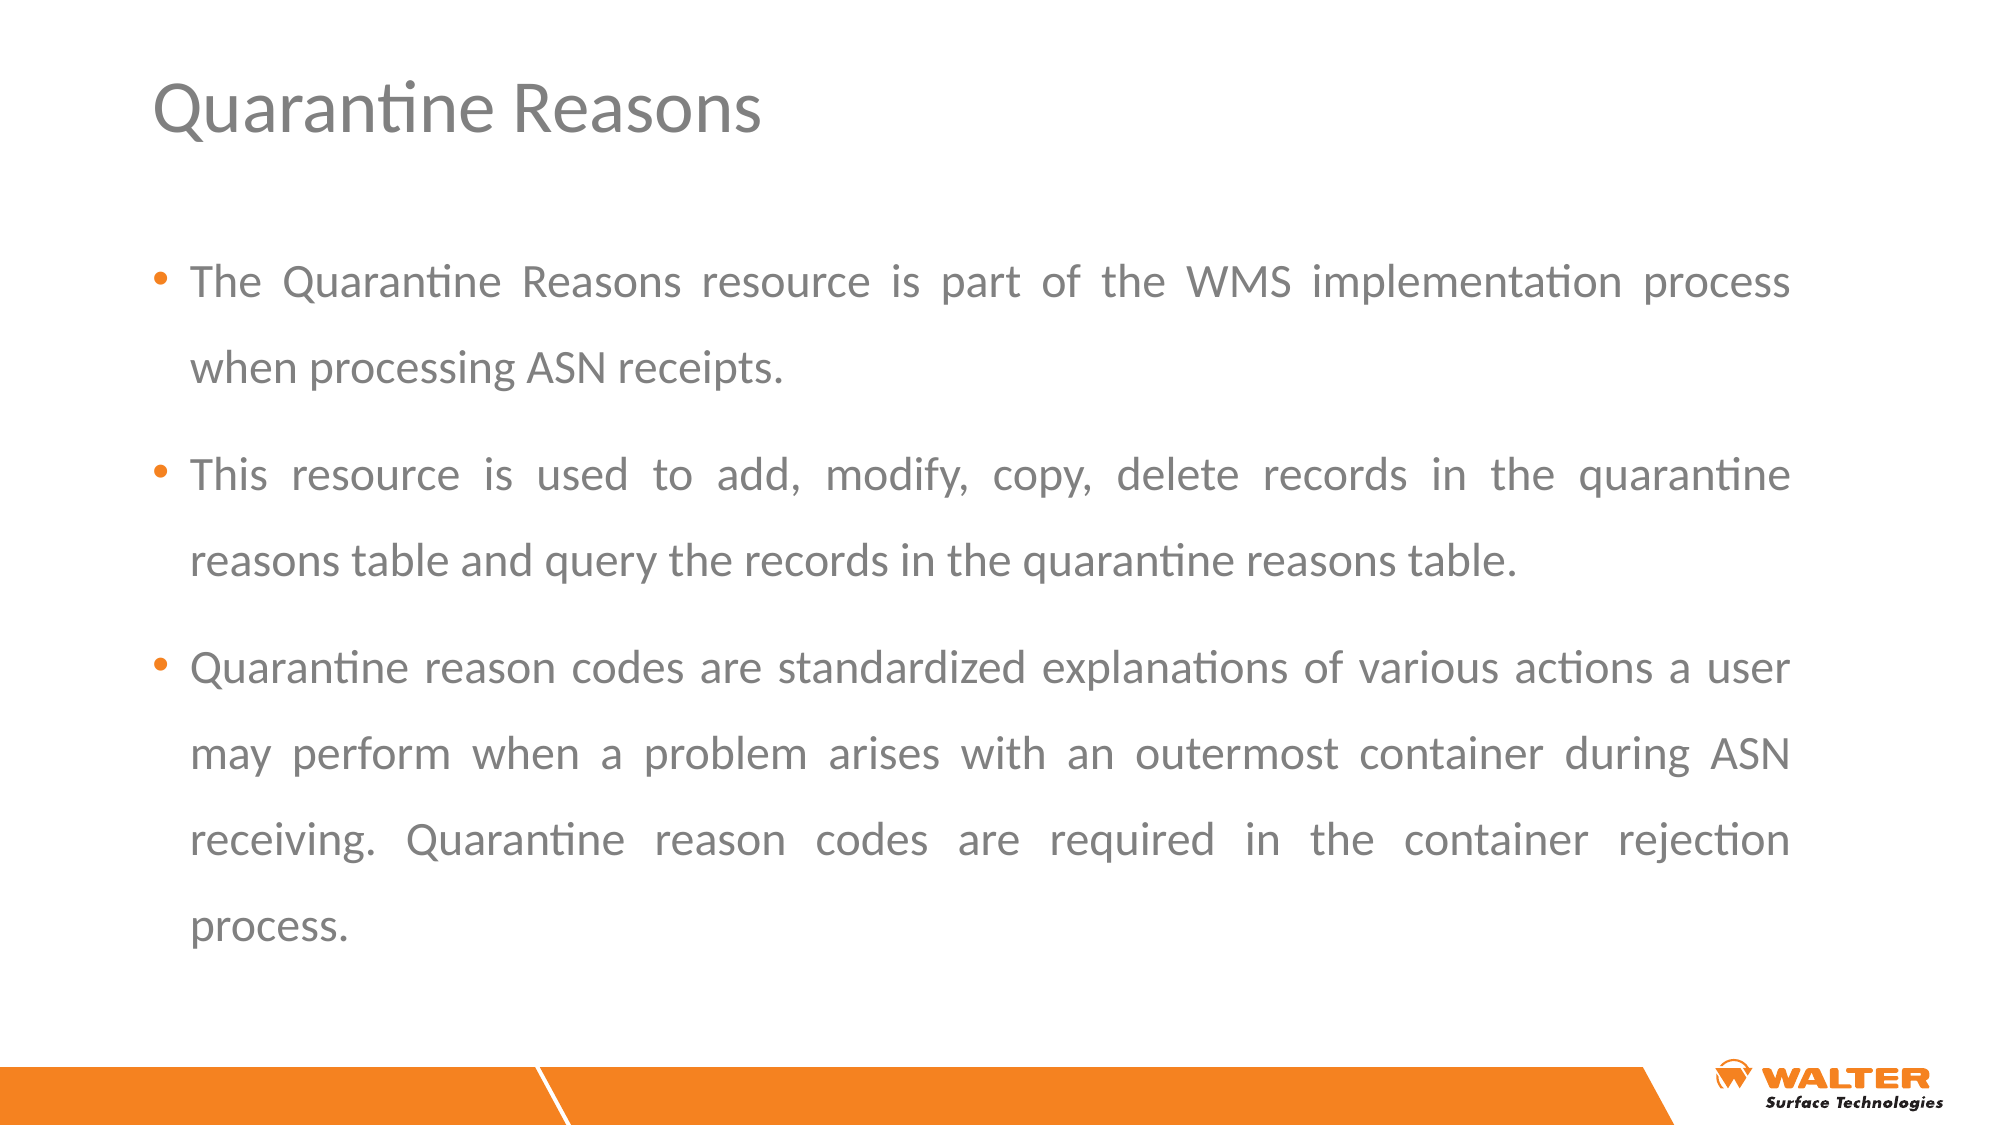

# Quarantine Reasons
The Quarantine Reasons resource is part of the WMS implementation process when processing ASN receipts.
This resource is used to add, modify, copy, delete records in the quarantine reasons table and query the records in the quarantine reasons table.
Quarantine reason codes are standardized explanations of various actions a user may perform when a problem arises with an outermost container during ASN receiving. Quarantine reason codes are required in the container rejection process.